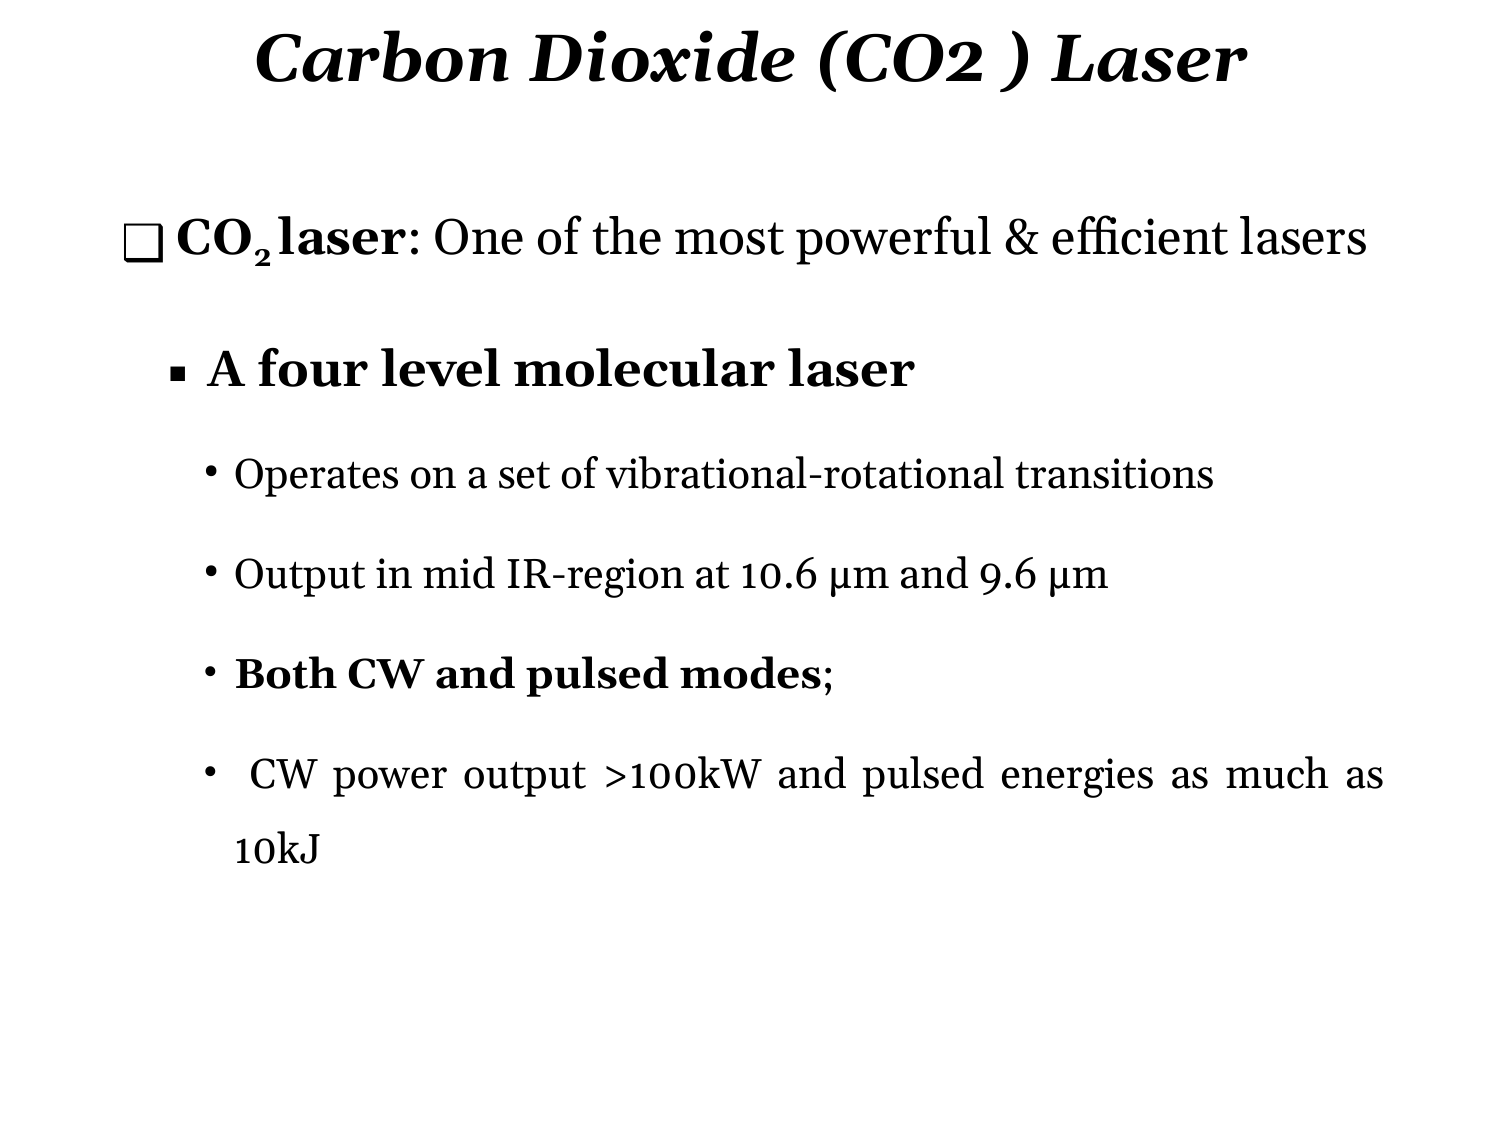

# Carbon Dioxide (CO2 ) Laser
CO2 laser: One of the most powerful & efficient lasers
A four level molecular laser
Operates on a set of vibrational-rotational transitions
Output in mid IR-region at 10.6 μm and 9.6 μm
Both CW and pulsed modes;
 CW power output >100kW and pulsed energies as much as 10kJ